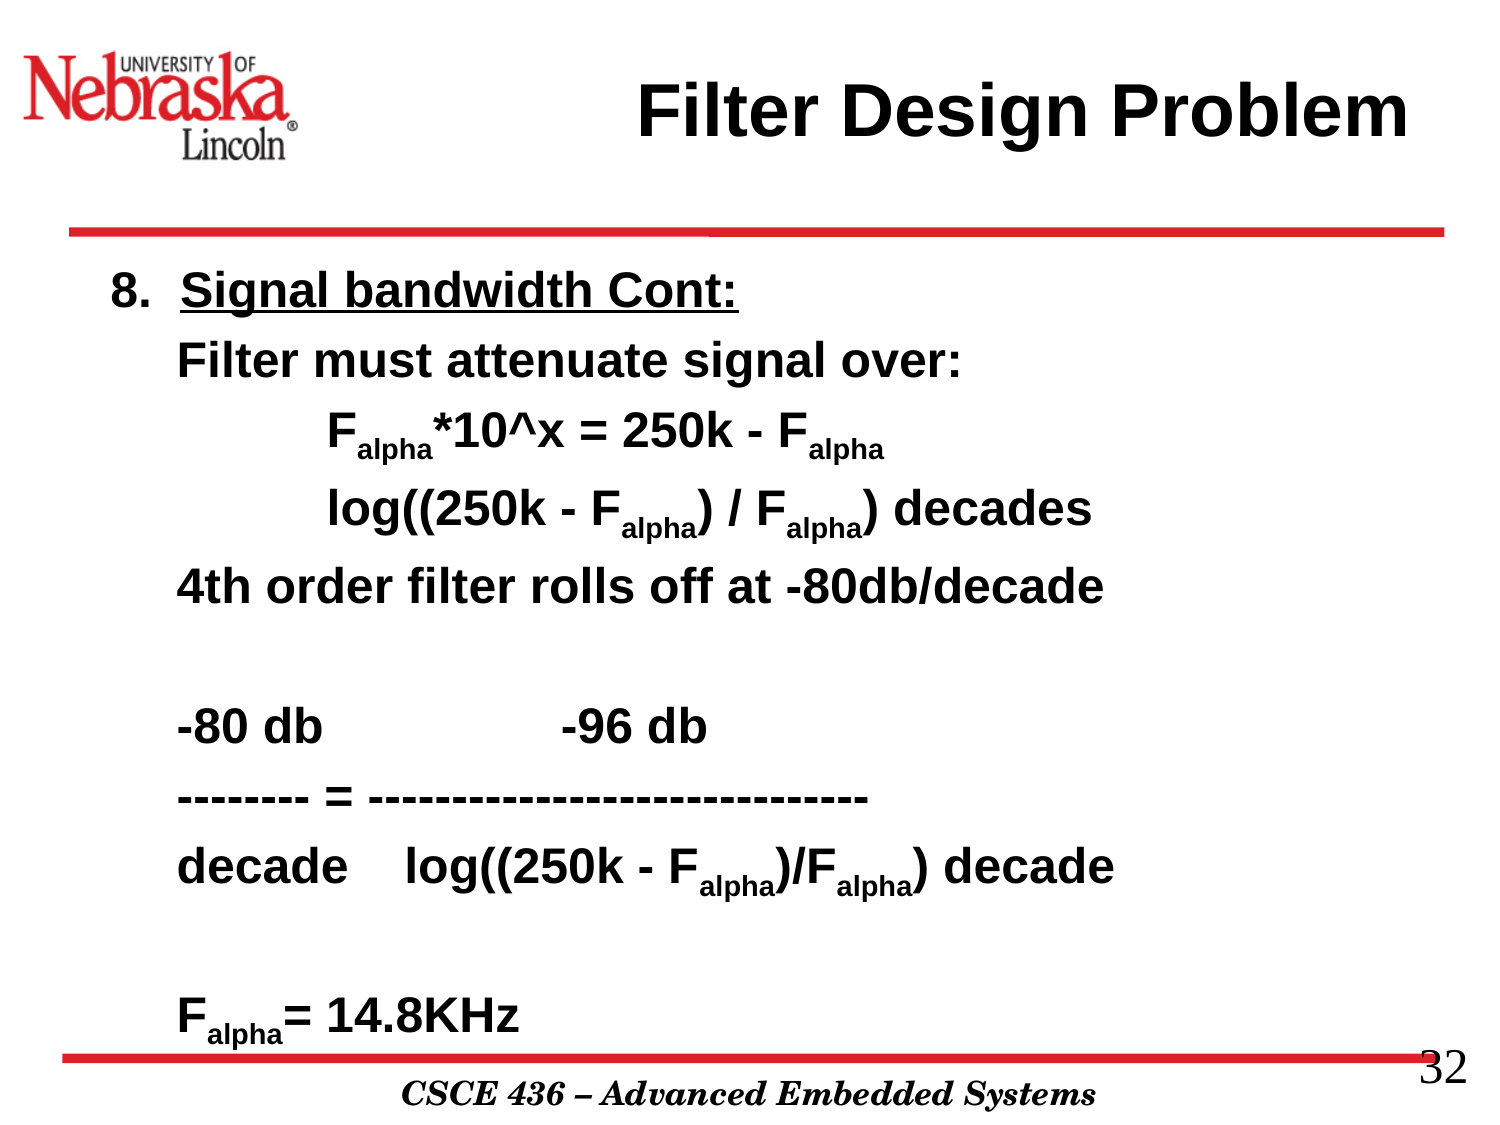

# Filter Design Problem
8.  Signal bandwidth Cont:
Filter must attenuate signal over:
	Falpha*10^x = 250k - Falpha
	log((250k - Falpha) / Falpha) decades
4th order filter rolls off at -80db/decade

-80 db                 -96 db
-------- = ------------------------------
decade    log((250k - Falpha)/Falpha) decade

Falpha= 14.8KHz
32